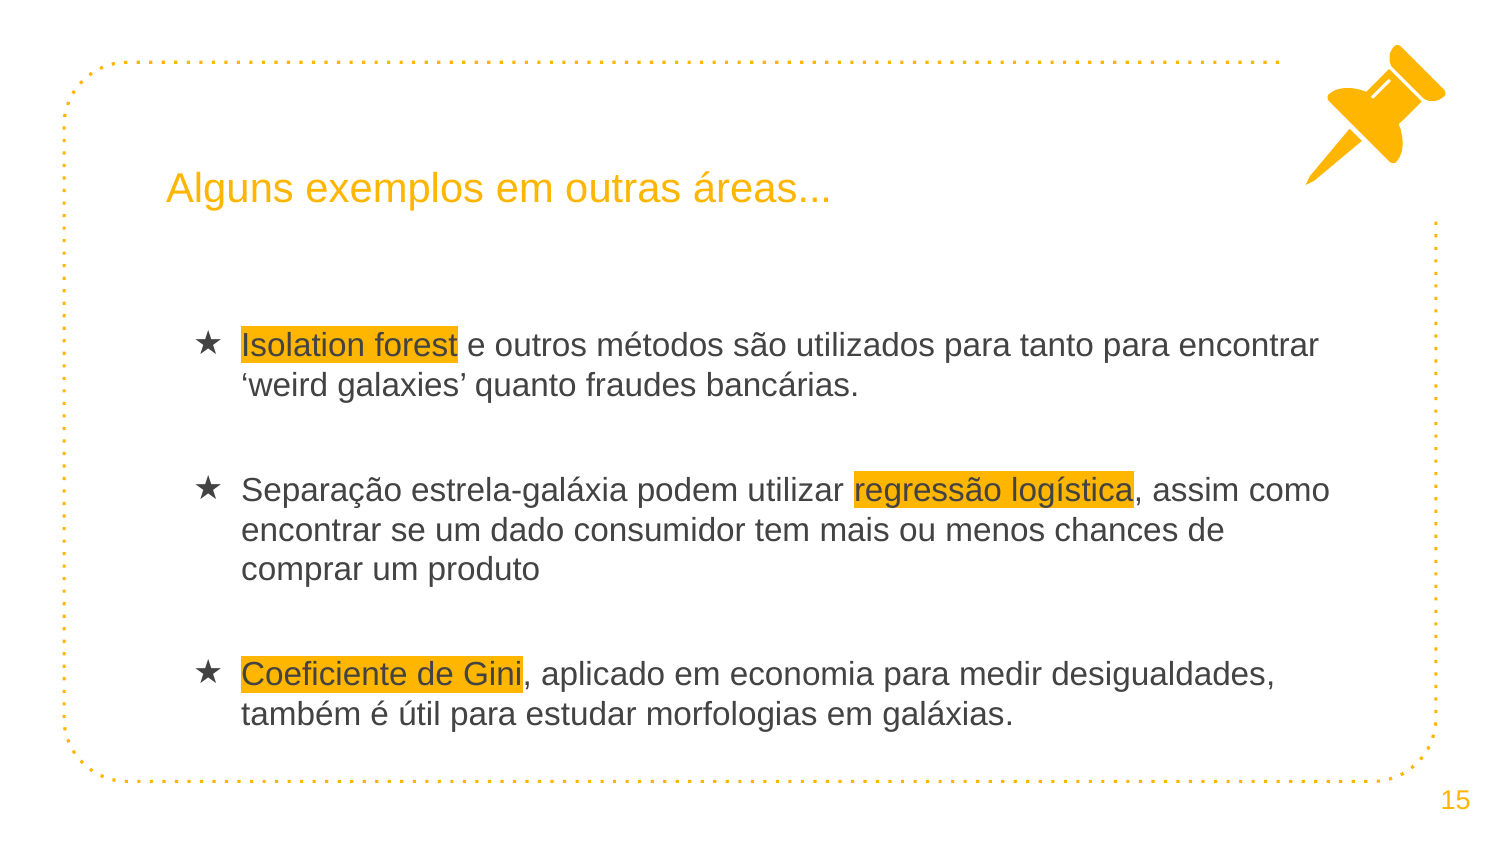

# Alguns exemplos em outras áreas...
Isolation forest e outros métodos são utilizados para tanto para encontrar ‘weird galaxies’ quanto fraudes bancárias.

Separação estrela-galáxia podem utilizar regressão logística, assim como encontrar se um dado consumidor tem mais ou menos chances de comprar um produto

Coeficiente de Gini, aplicado em economia para medir desigualdades, também é útil para estudar morfologias em galáxias.
15